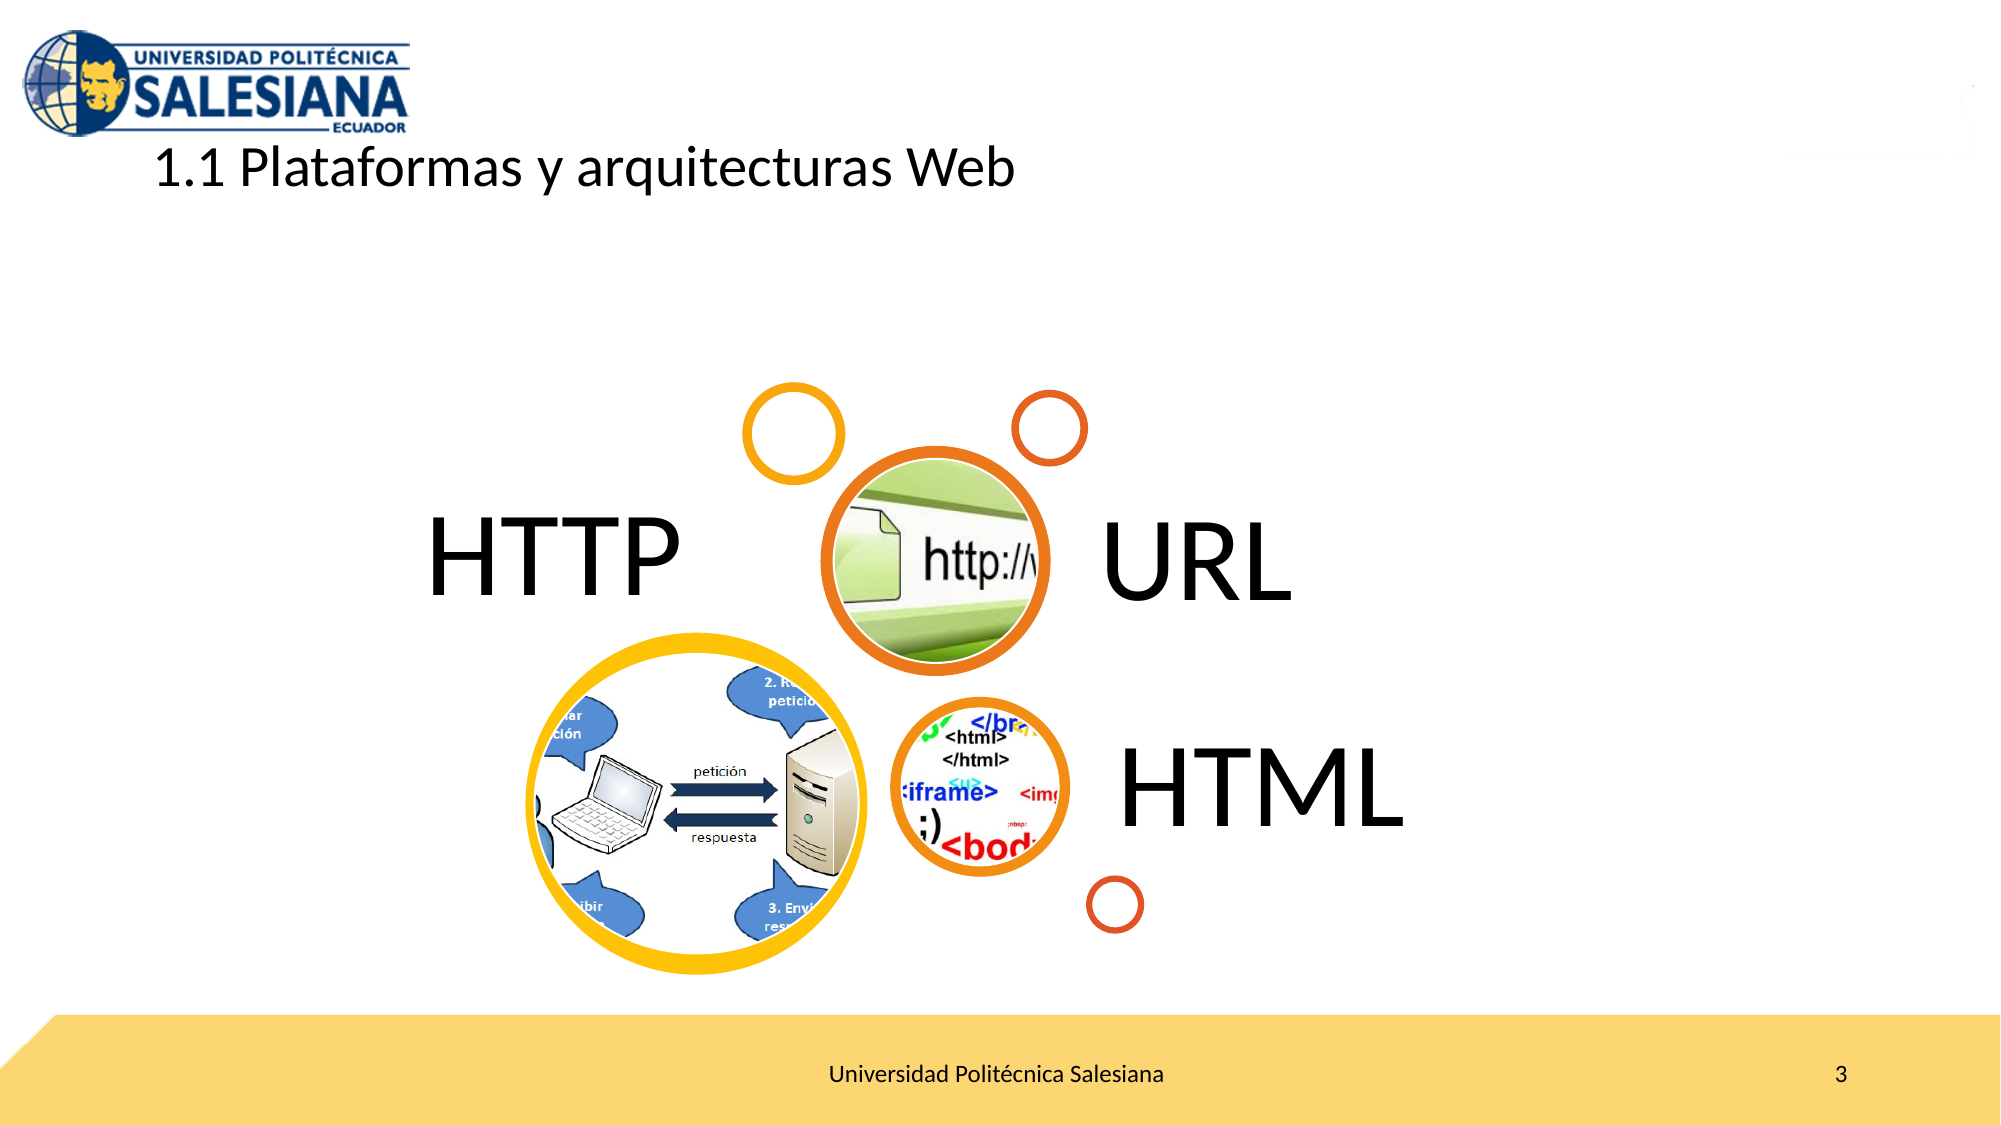

# 1.1 Plataformas y arquitecturas Web

HTTP
HTML
URL
Universidad Politécnica Salesiana
3